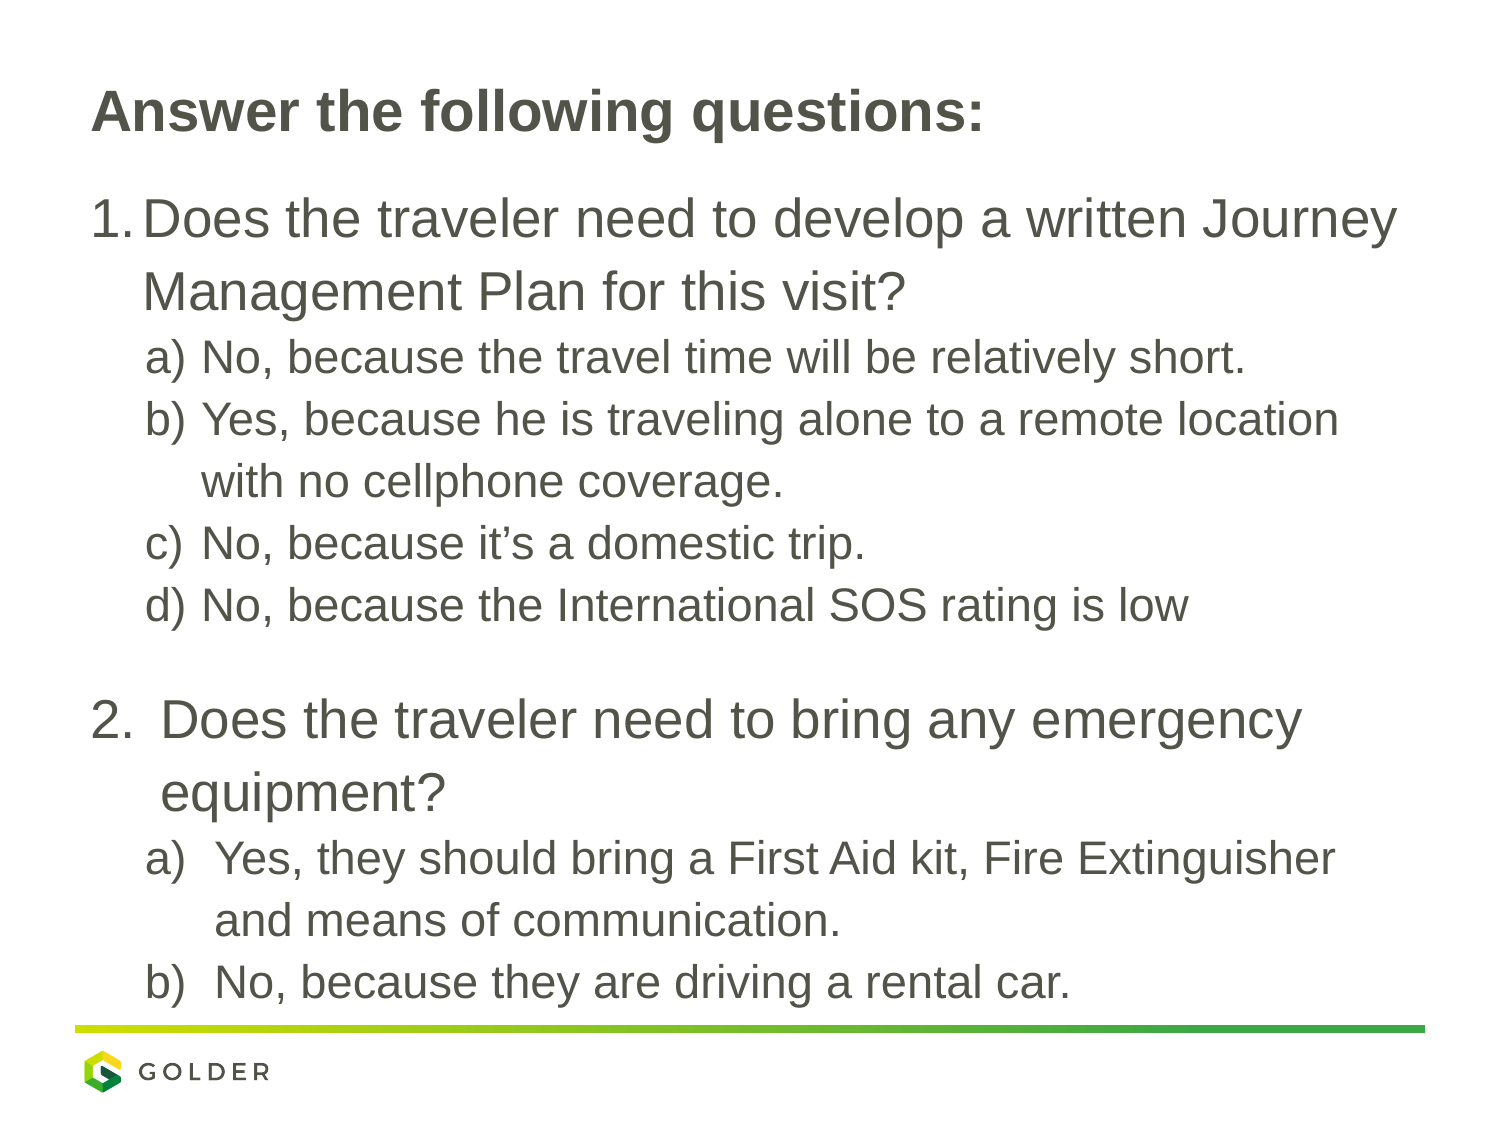

# Answer the following questions:
Does the traveler need to develop a written Journey Management Plan for this visit?
No, because the travel time will be relatively short.
Yes, because he is traveling alone to a remote location with no cellphone coverage.
No, because it’s a domestic trip.
No, because the International SOS rating is low

Does the traveler need to bring any emergency equipment?
Yes, they should bring a First Aid kit, Fire Extinguisher and means of communication.
No, because they are driving a rental car.